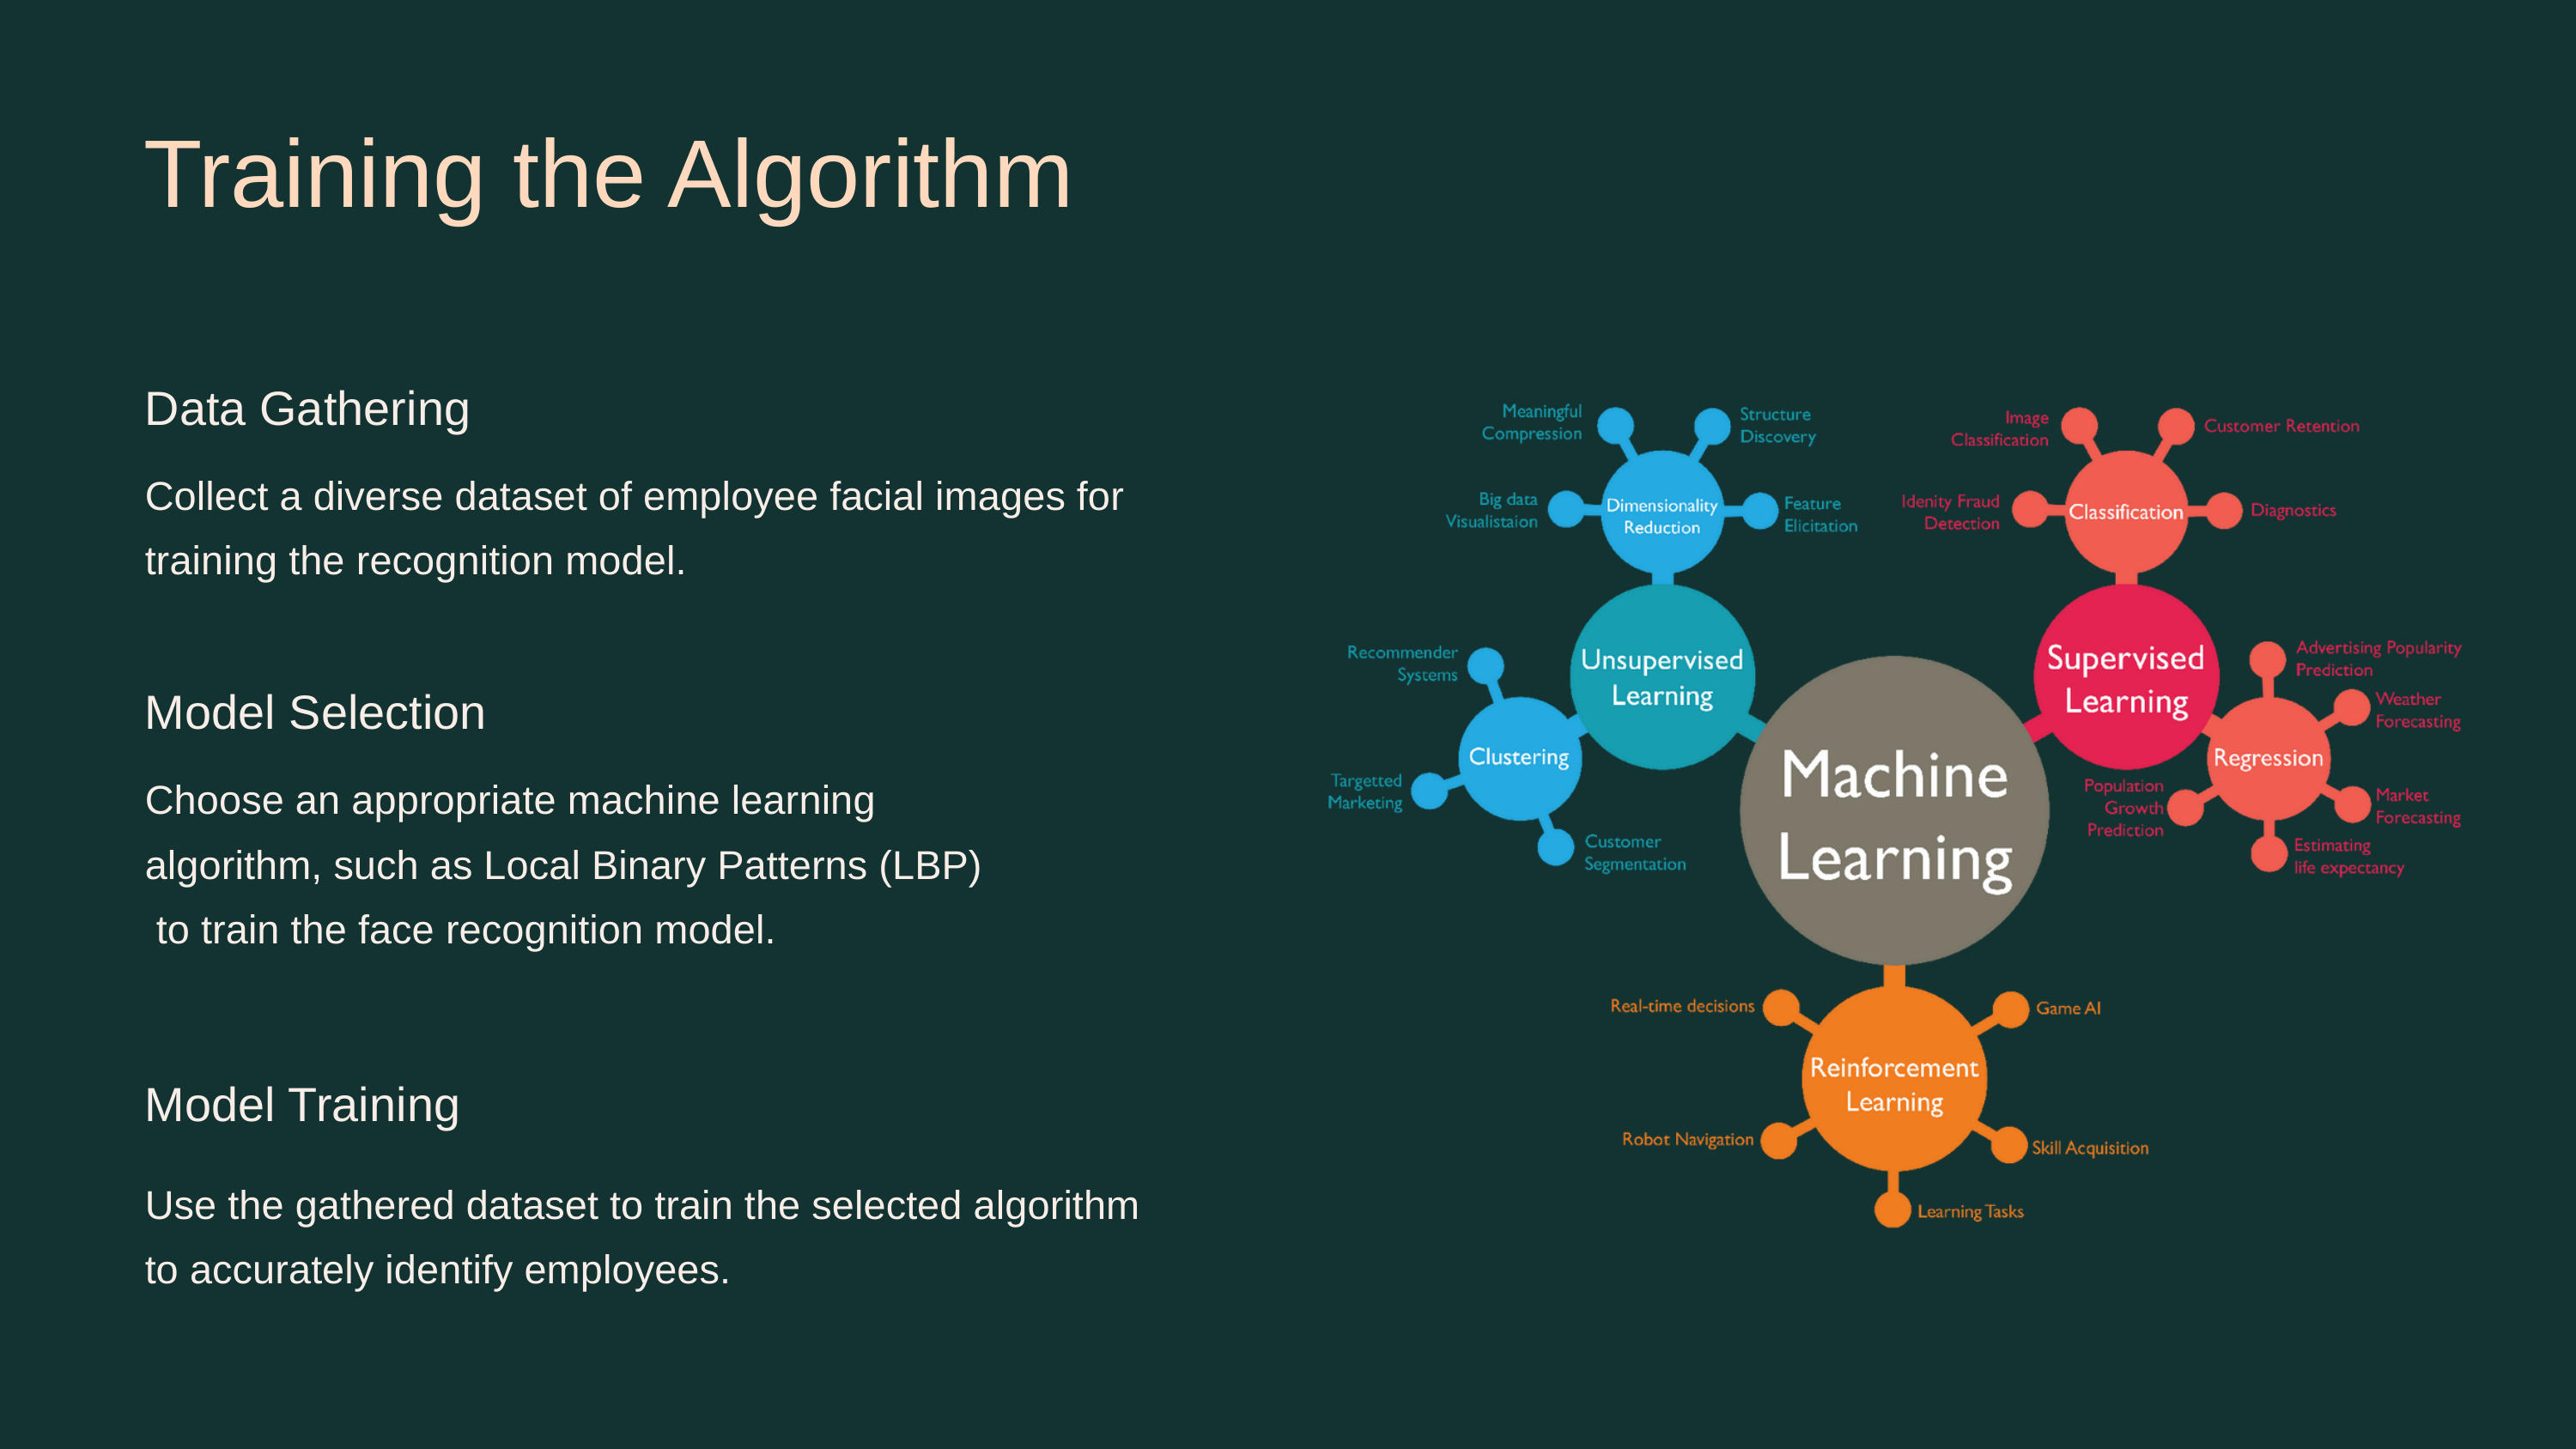

Training the Algorithm
Data Gathering
Collect a diverse dataset of employee facial images for training the recognition model.

Model Selection
Choose an appropriate machine learning
algorithm, such as Local Binary Patterns (LBP)
 to train the face recognition model.
Model Training
Use the gathered dataset to train the selected algorithm to accurately identify employees.